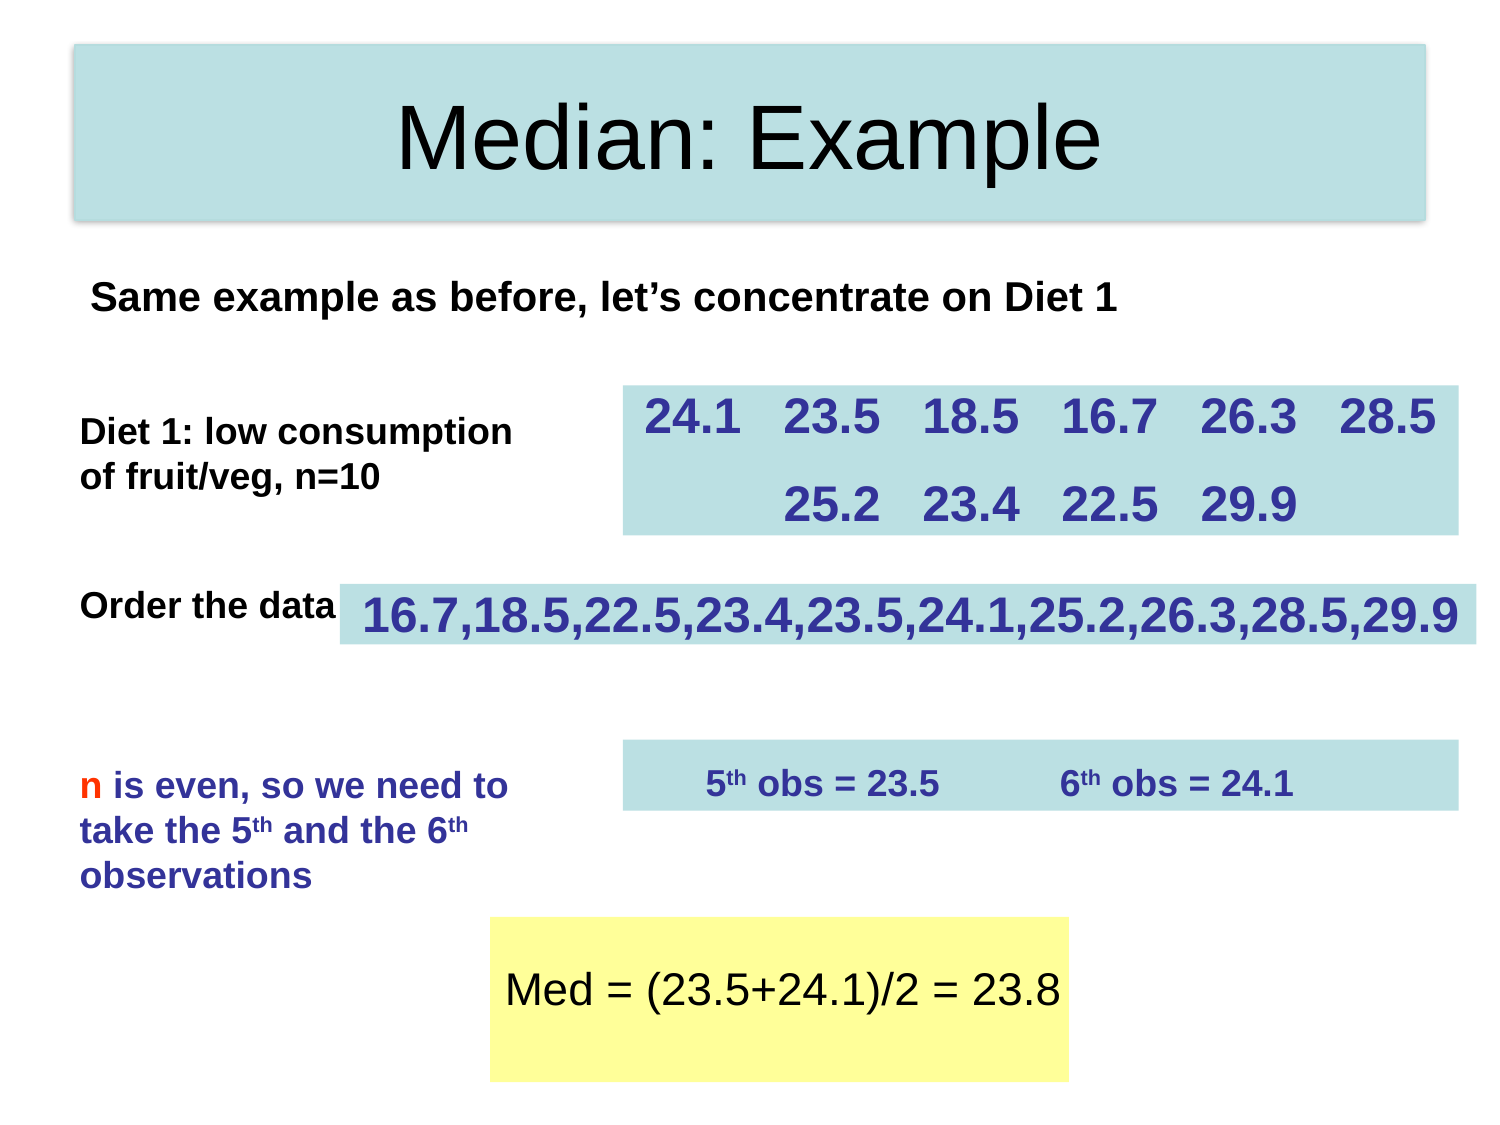

# Median: Example
Same example as before, let’s concentrate on Diet 1
24.1   23.5   18.5   16.7   26.3   28.5
25.2   23.4   22.5   29.9

Diet 1: low consumption of fruit/veg, n=10
16.7,18.5,22.5,23.4,23.5,24.1,25.2,26.3,28.5,29.9

Order the data

5th obs = 23.5
6th obs = 24.1
n is even, so we need to take the 5th and the 6th observations

Med = (23.5+24.1)/2 = 23.8